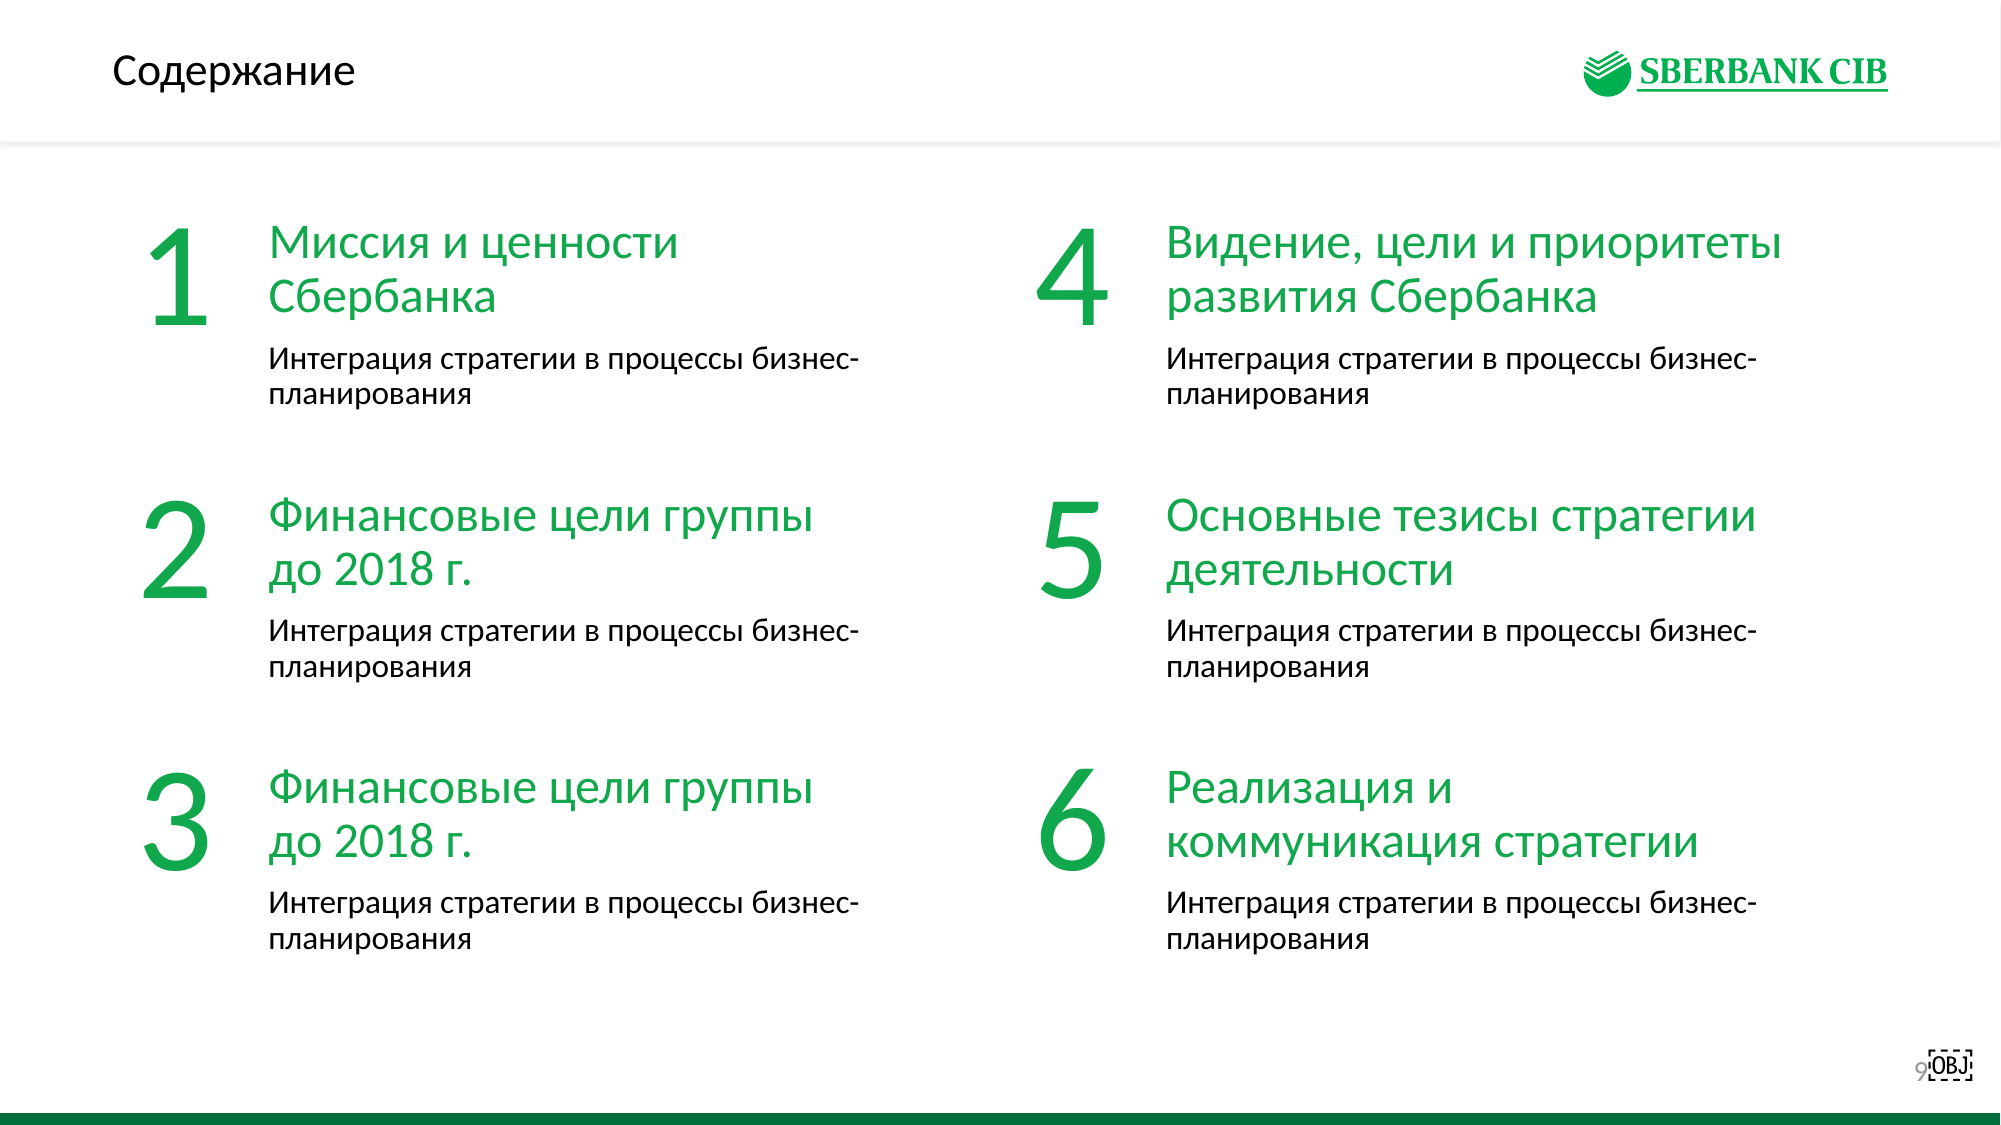

# Содержание
1
4
Миссия и ценности Сбербанка

Видение, цели и приоритеты развития Сбербанка

Интеграция стратегии в процессы бизнес-планирования

Интеграция стратегии в процессы бизнес-планирования

2
5
Финансовые цели группы до 2018 г.

Основные тезисы стратегии деятельности

Интеграция стратегии в процессы бизнес-планирования

Интеграция стратегии в процессы бизнес-планирования

3
6
Финансовые цели группы до 2018 г.

Реализация и коммуникация стратегии

Интеграция стратегии в процессы бизнес-планирования

Интеграция стратегии в процессы бизнес-планирования